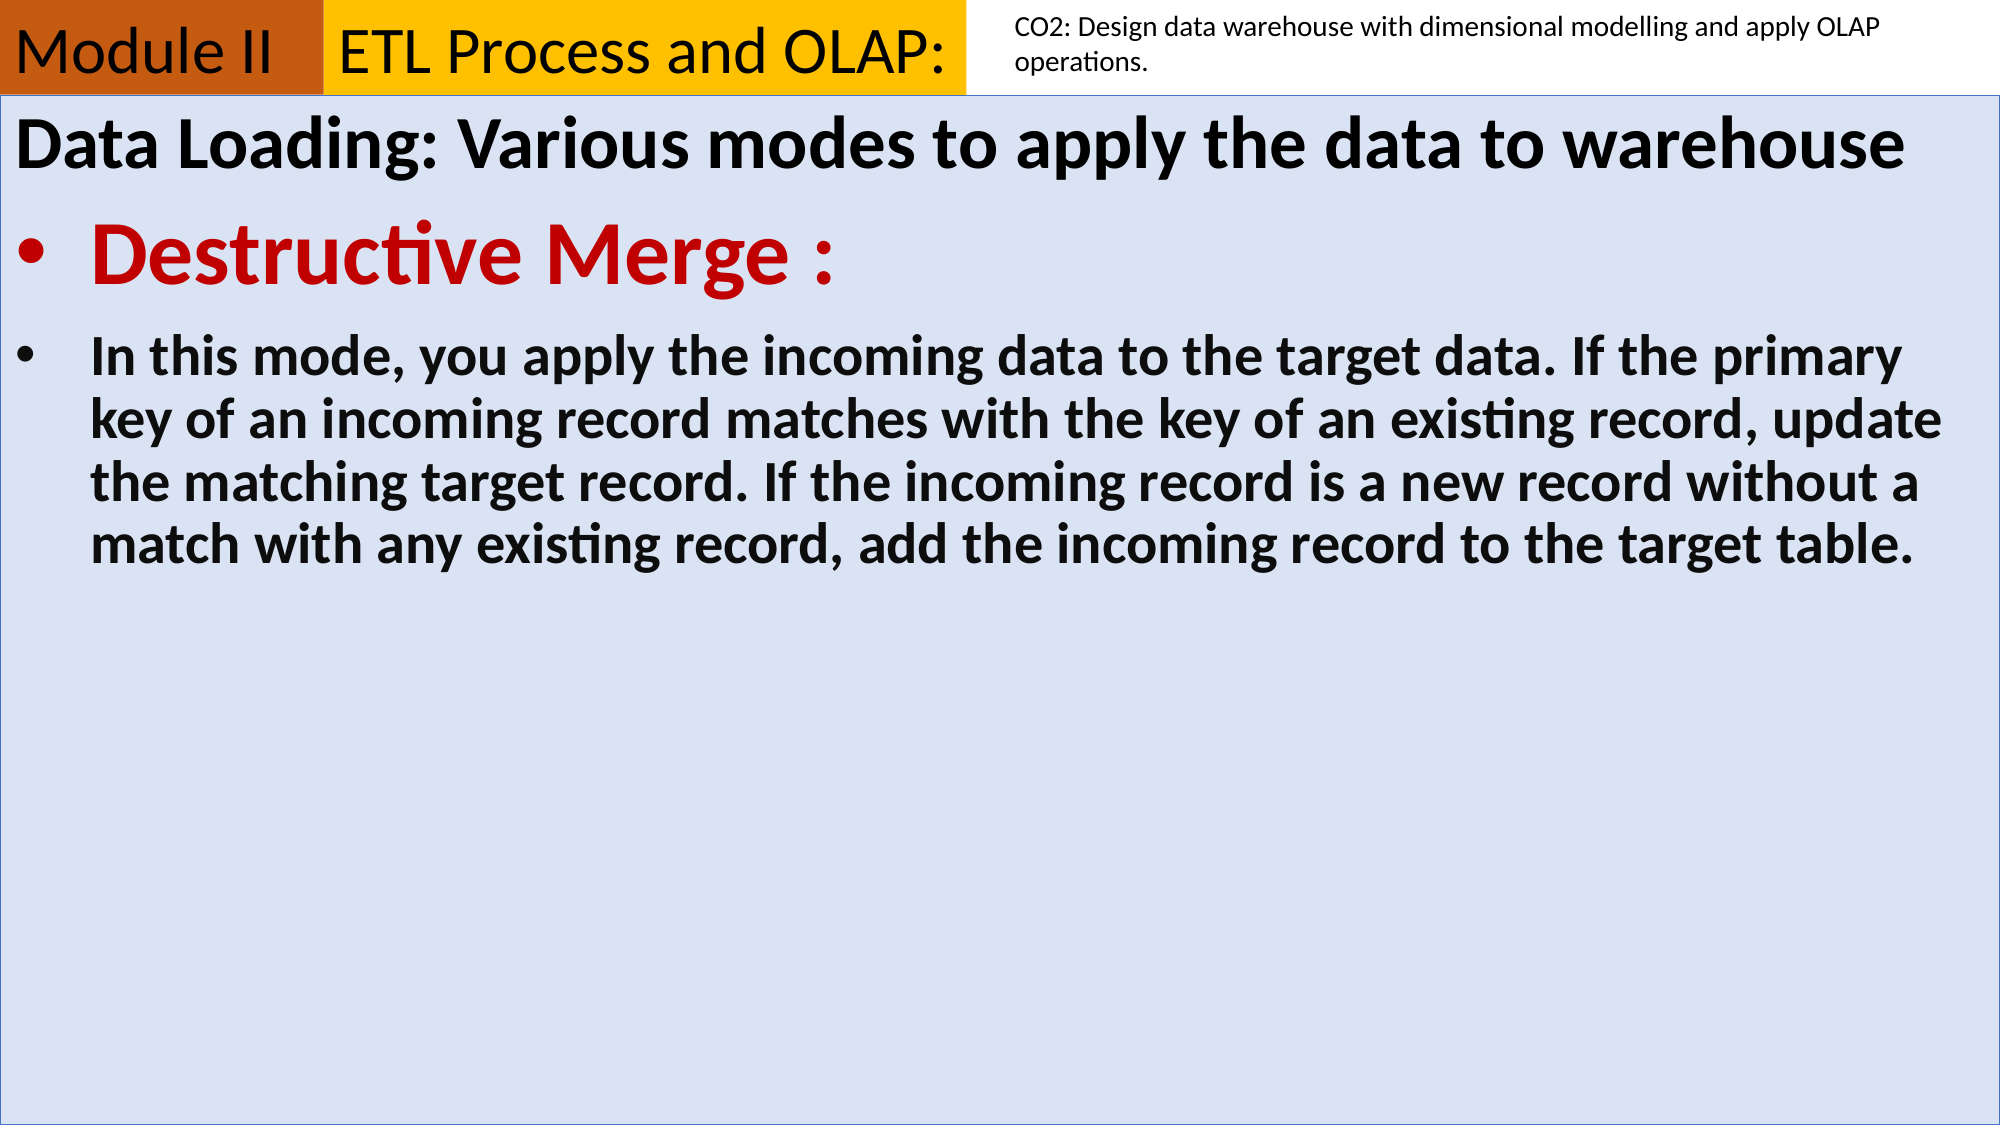

Module II
# ETL Process and OLAP:
CO2: Design data warehouse with dimensional modelling and apply OLAP operations.

Data Loading: Various modes to apply the data to warehouse
Destructive Merge :
In this mode, you apply the incoming data to the target data. If the primary key of an incoming record matches with the key of an existing record, update the matching target record. If the incoming record is a new record without a match with any existing record, add the incoming record to the target table.